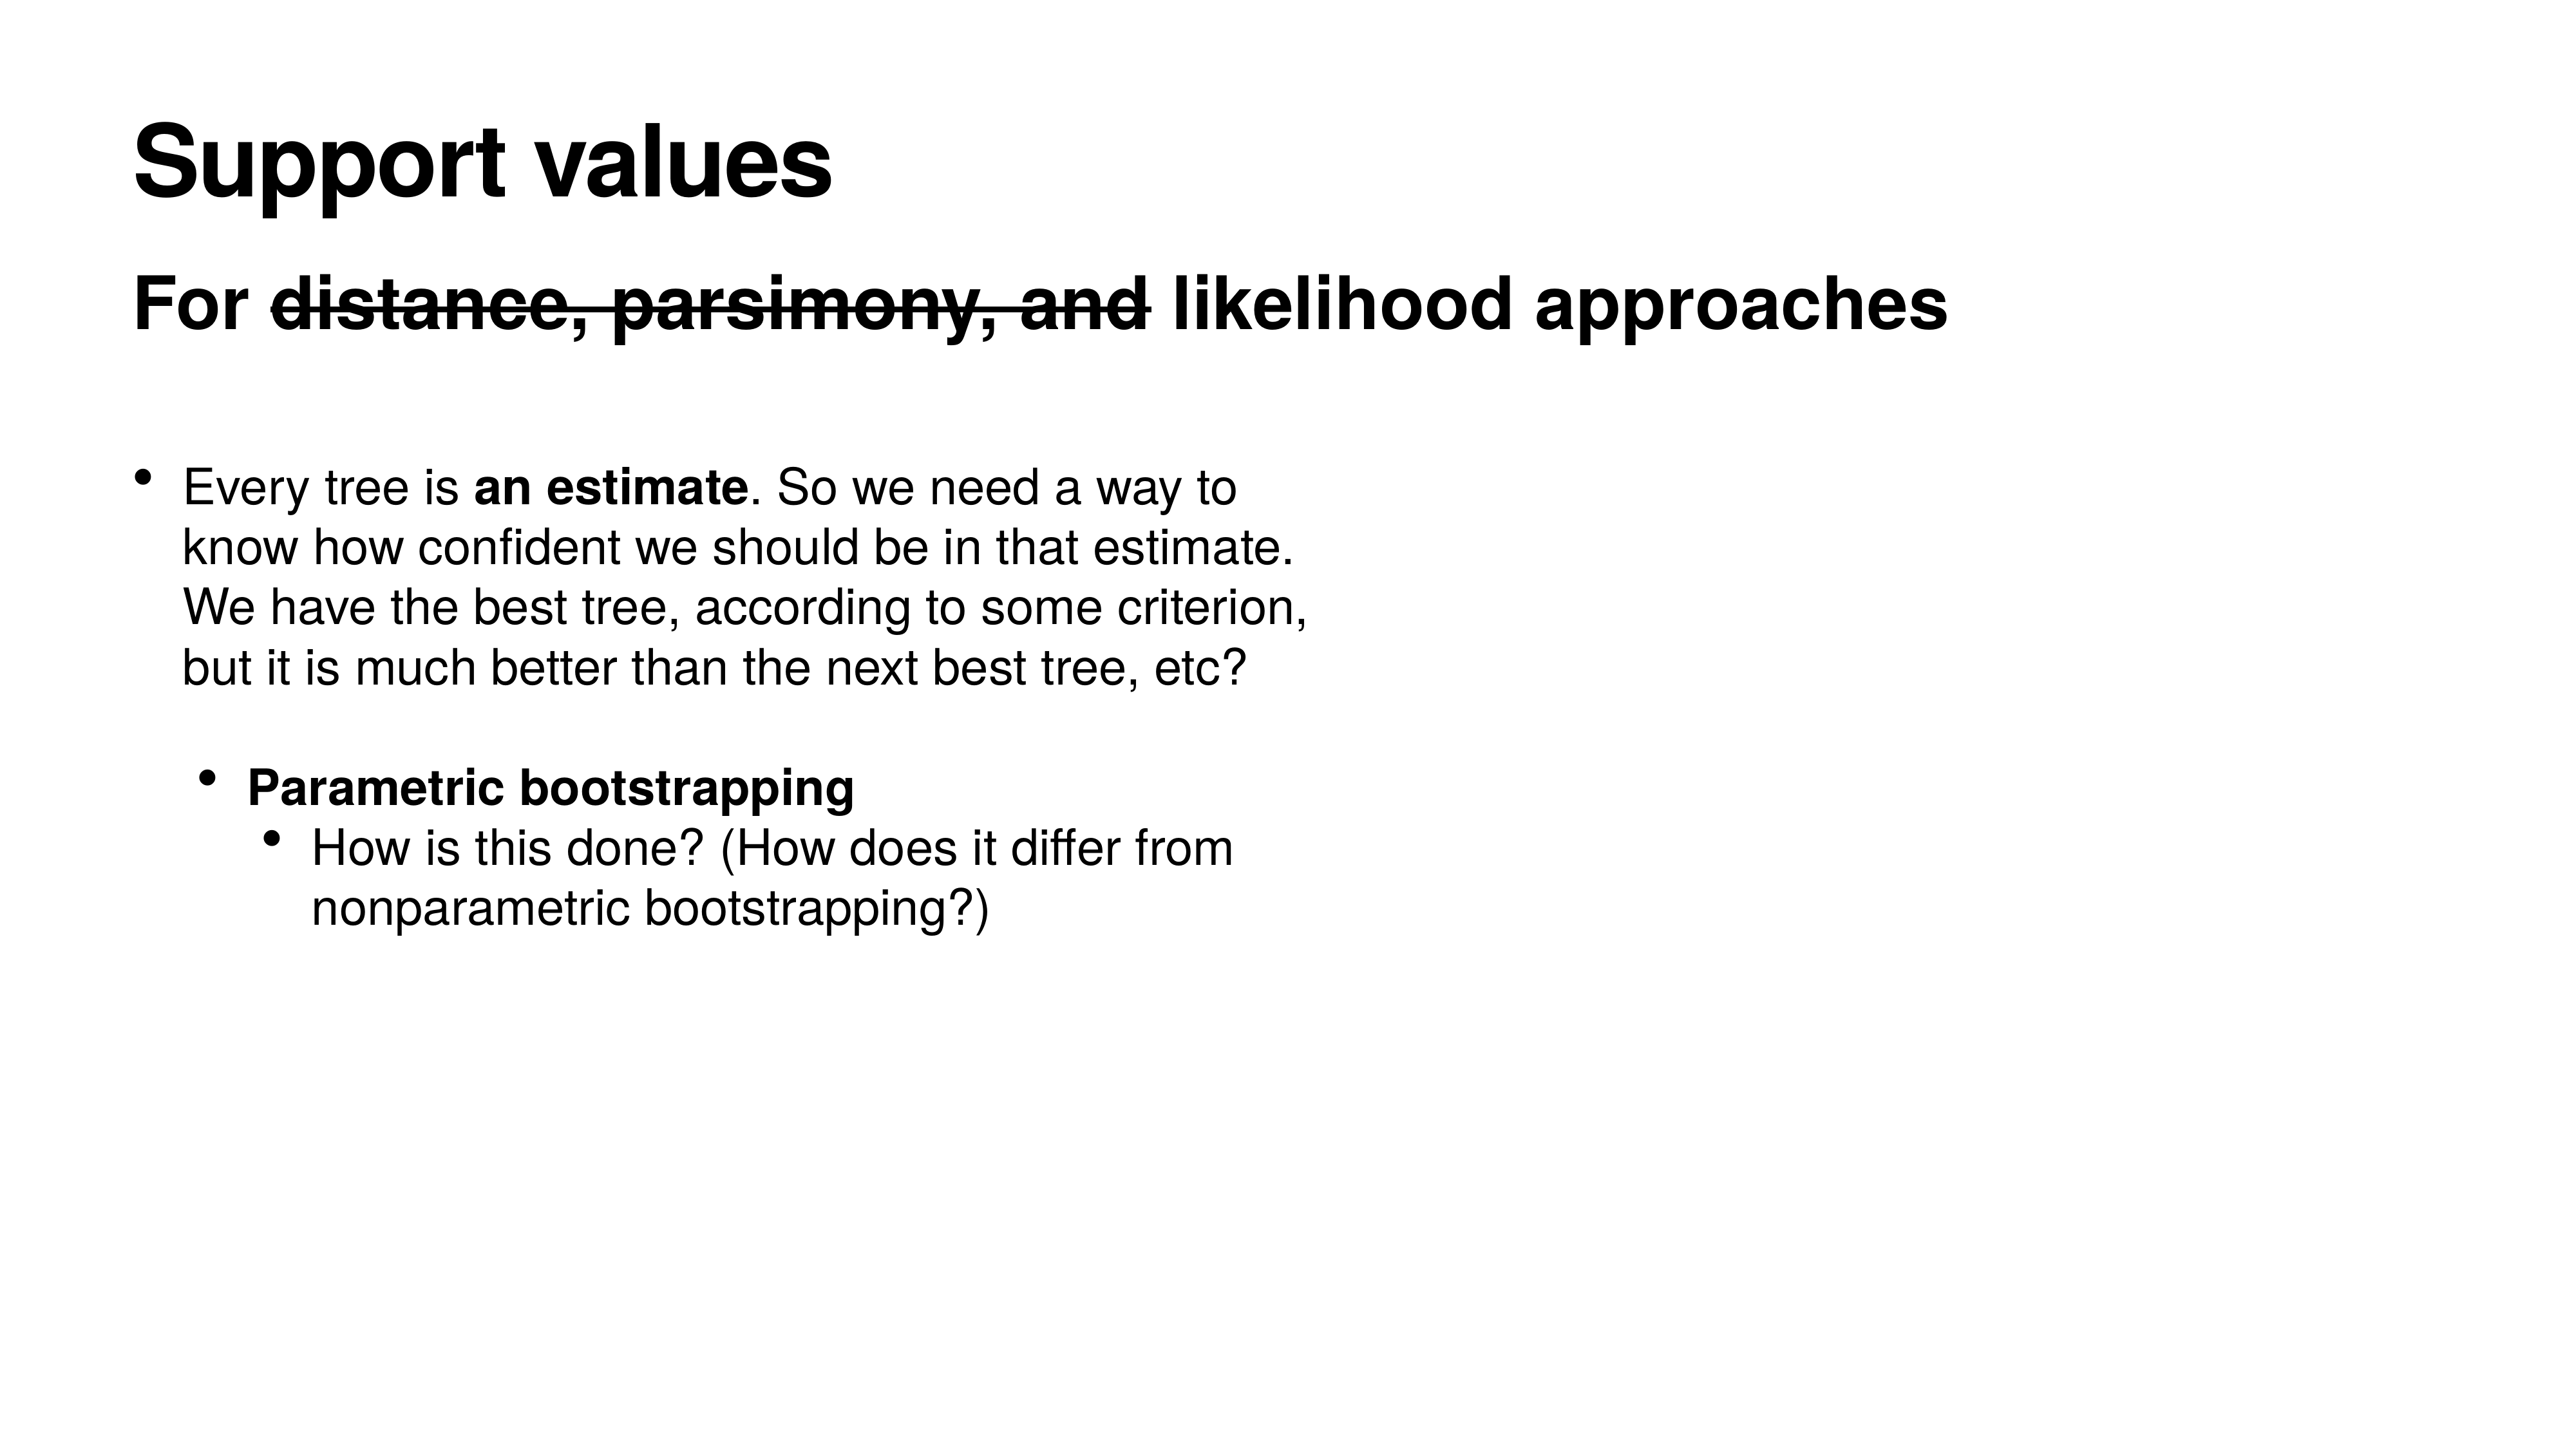

# Support values
For distance, parsimony, and likelihood approaches
Every tree is an estimate. So we need a way to know how confident we should be in that estimate. We have the best tree, according to some criterion, but it is much better than the next best tree, etc?
Parametric bootstrapping
How is this done? (How does it differ from nonparametric bootstrapping?)